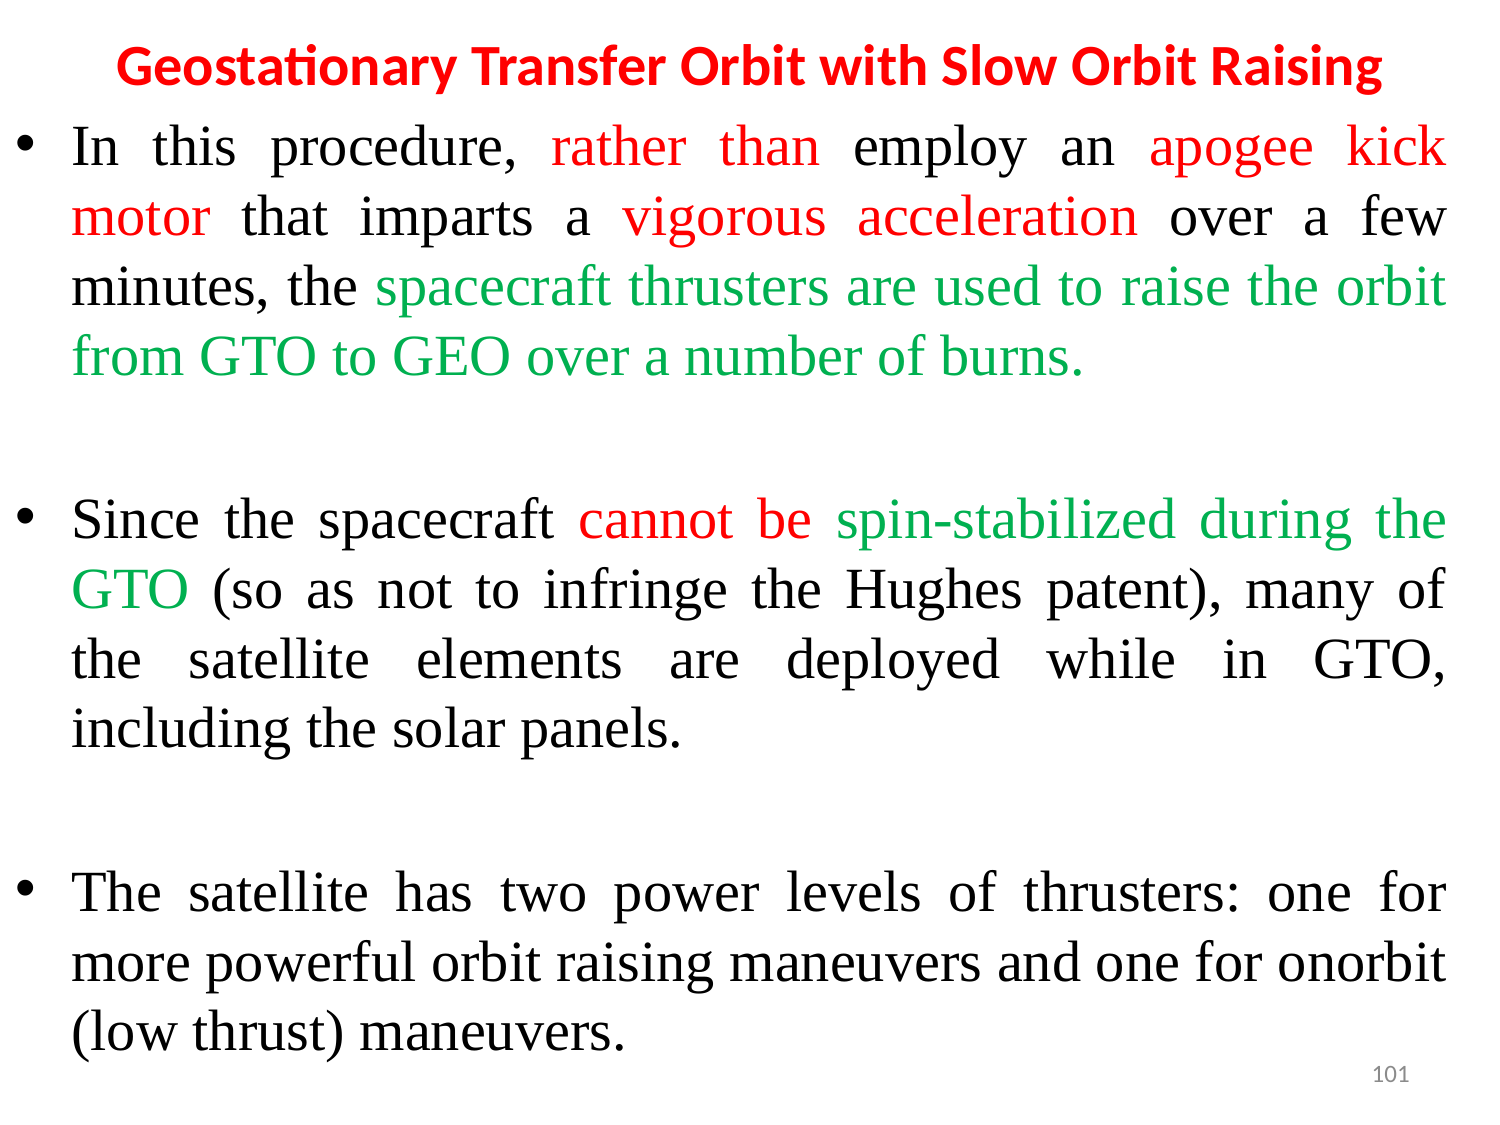

# Geostationary Transfer Orbit with Slow Orbit Raising
In this procedure, rather than employ an apogee kick motor that imparts a vigorous acceleration over a few minutes, the spacecraft thrusters are used to raise the orbit from GTO to GEO over a number of burns.

Since the spacecraft cannot be spin-stabilized during the GTO (so as not to infringe the Hughes patent), many of the satellite elements are deployed while in GTO, including the solar panels.

The satellite has two power levels of thrusters: one for more powerful orbit raising maneuvers and one for onorbit (low thrust) maneuvers.
101